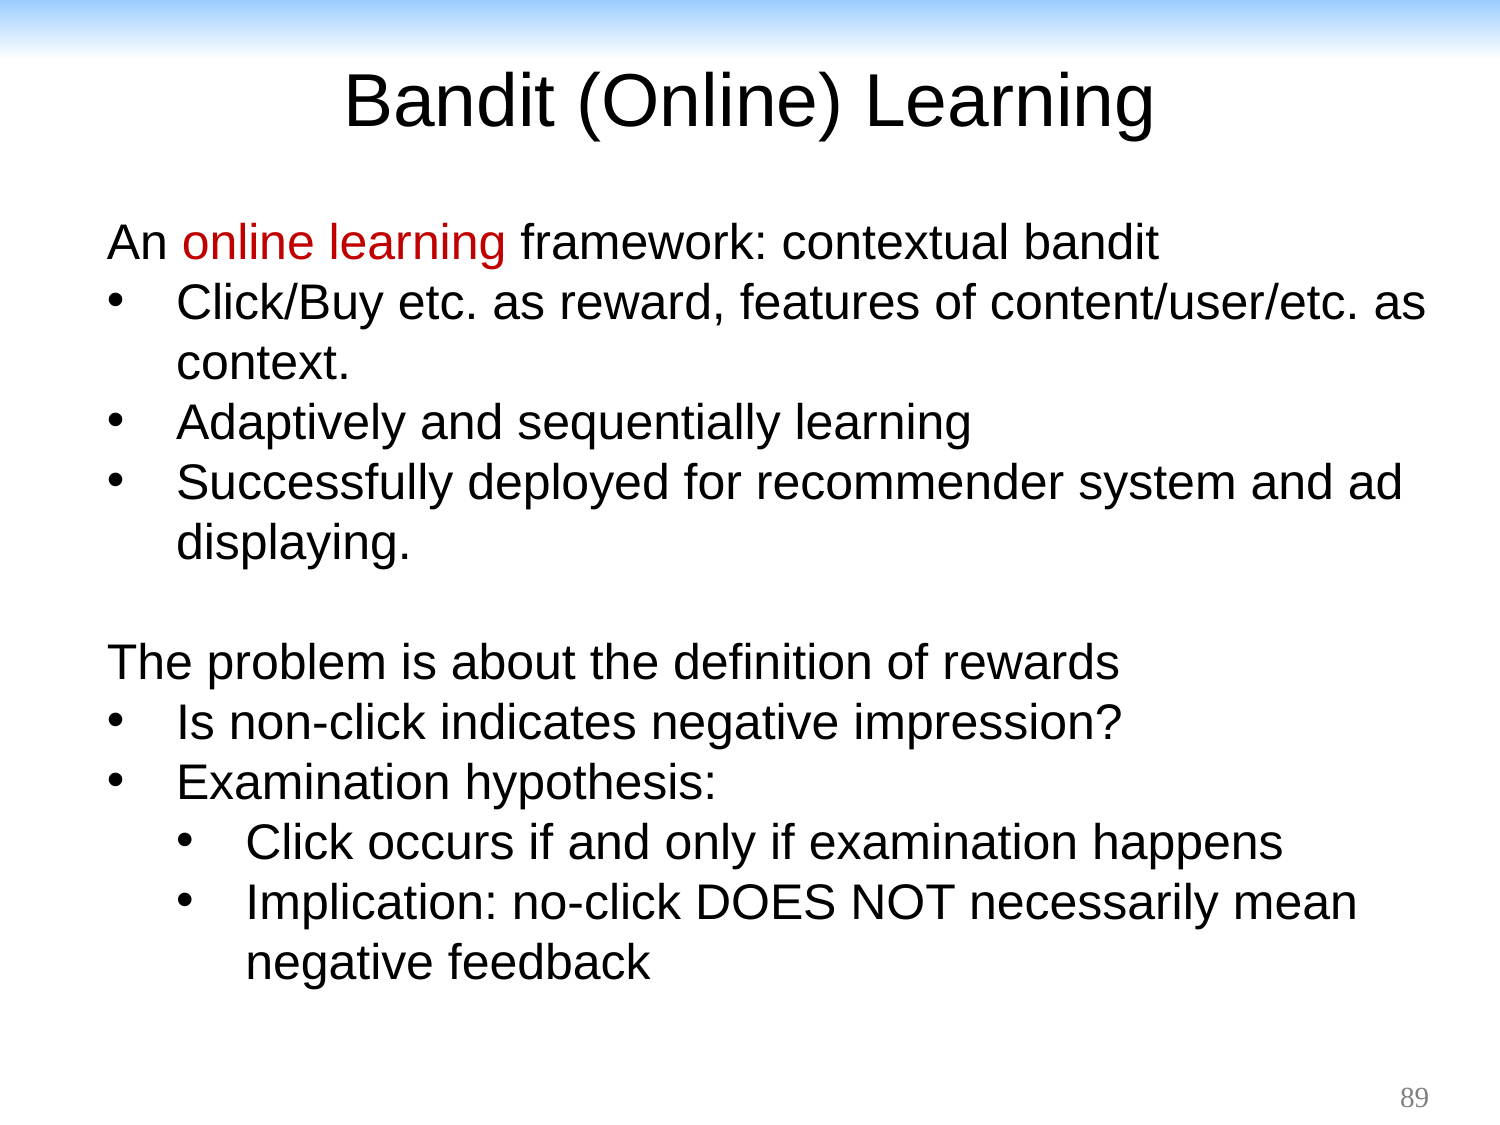

# Bandit (Online) Learning
An online learning framework: contextual bandit
Click/Buy etc. as reward, features of content/user/etc. as context.
Adaptively and sequentially learning
Successfully deployed for recommender system and ad displaying.

The problem is about the definition of rewards
Is non-click indicates negative impression?
Examination hypothesis:
Click occurs if and only if examination happens
Implication: no-click DOES NOT necessarily mean negative feedback